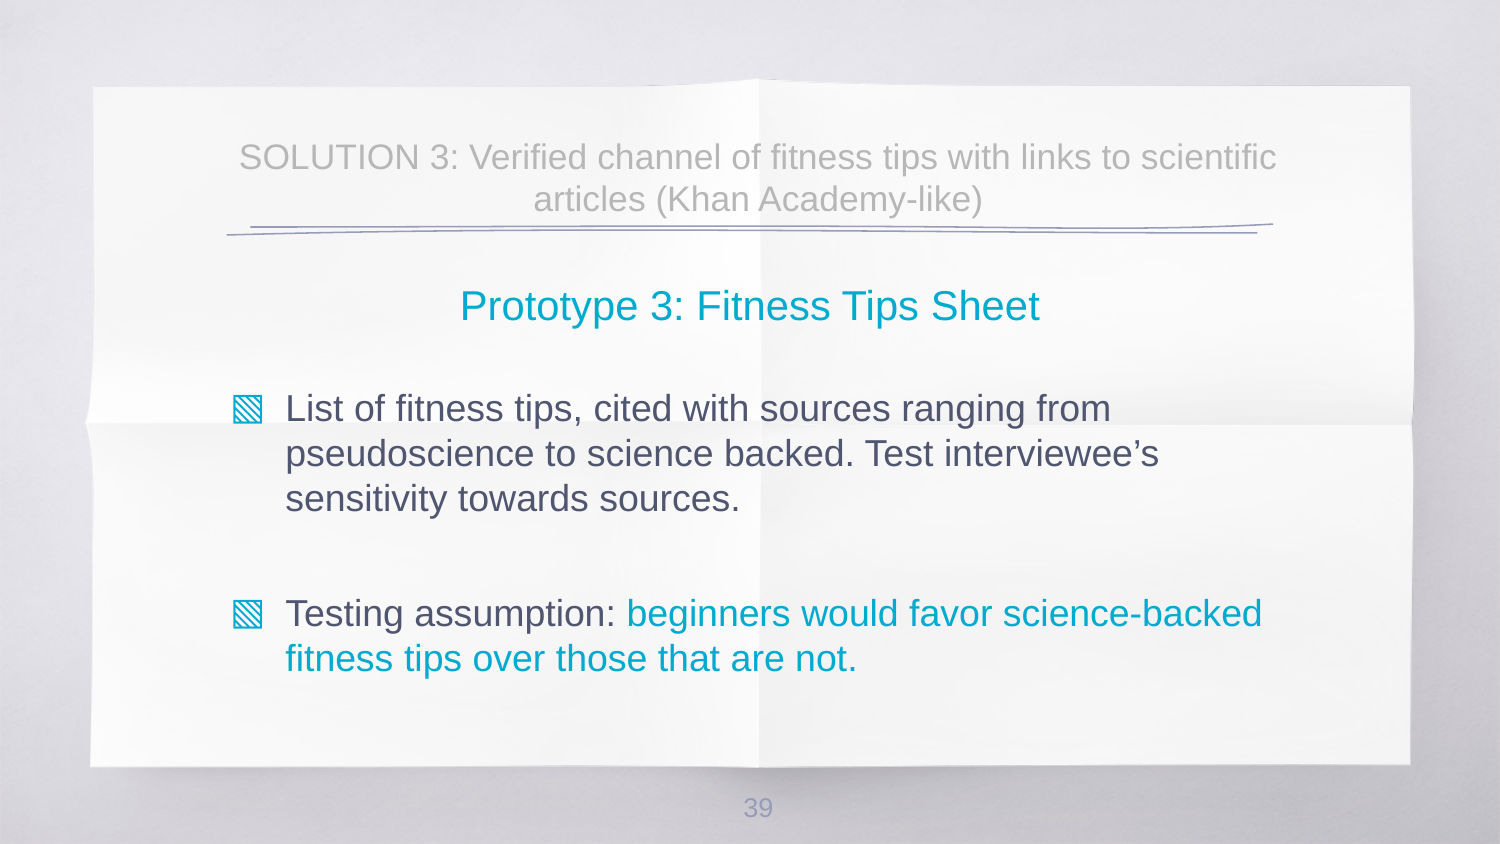

SOLUTION 3: Verified channel of fitness tips with links to scientific articles (Khan Academy-like)

Prototype 3: Fitness Tips Sheet

List of fitness tips, cited with sources ranging from pseudoscience to science backed. Test interviewee’s sensitivity towards sources.

Testing assumption: beginners would favor science-backed fitness tips over those that are not.
39